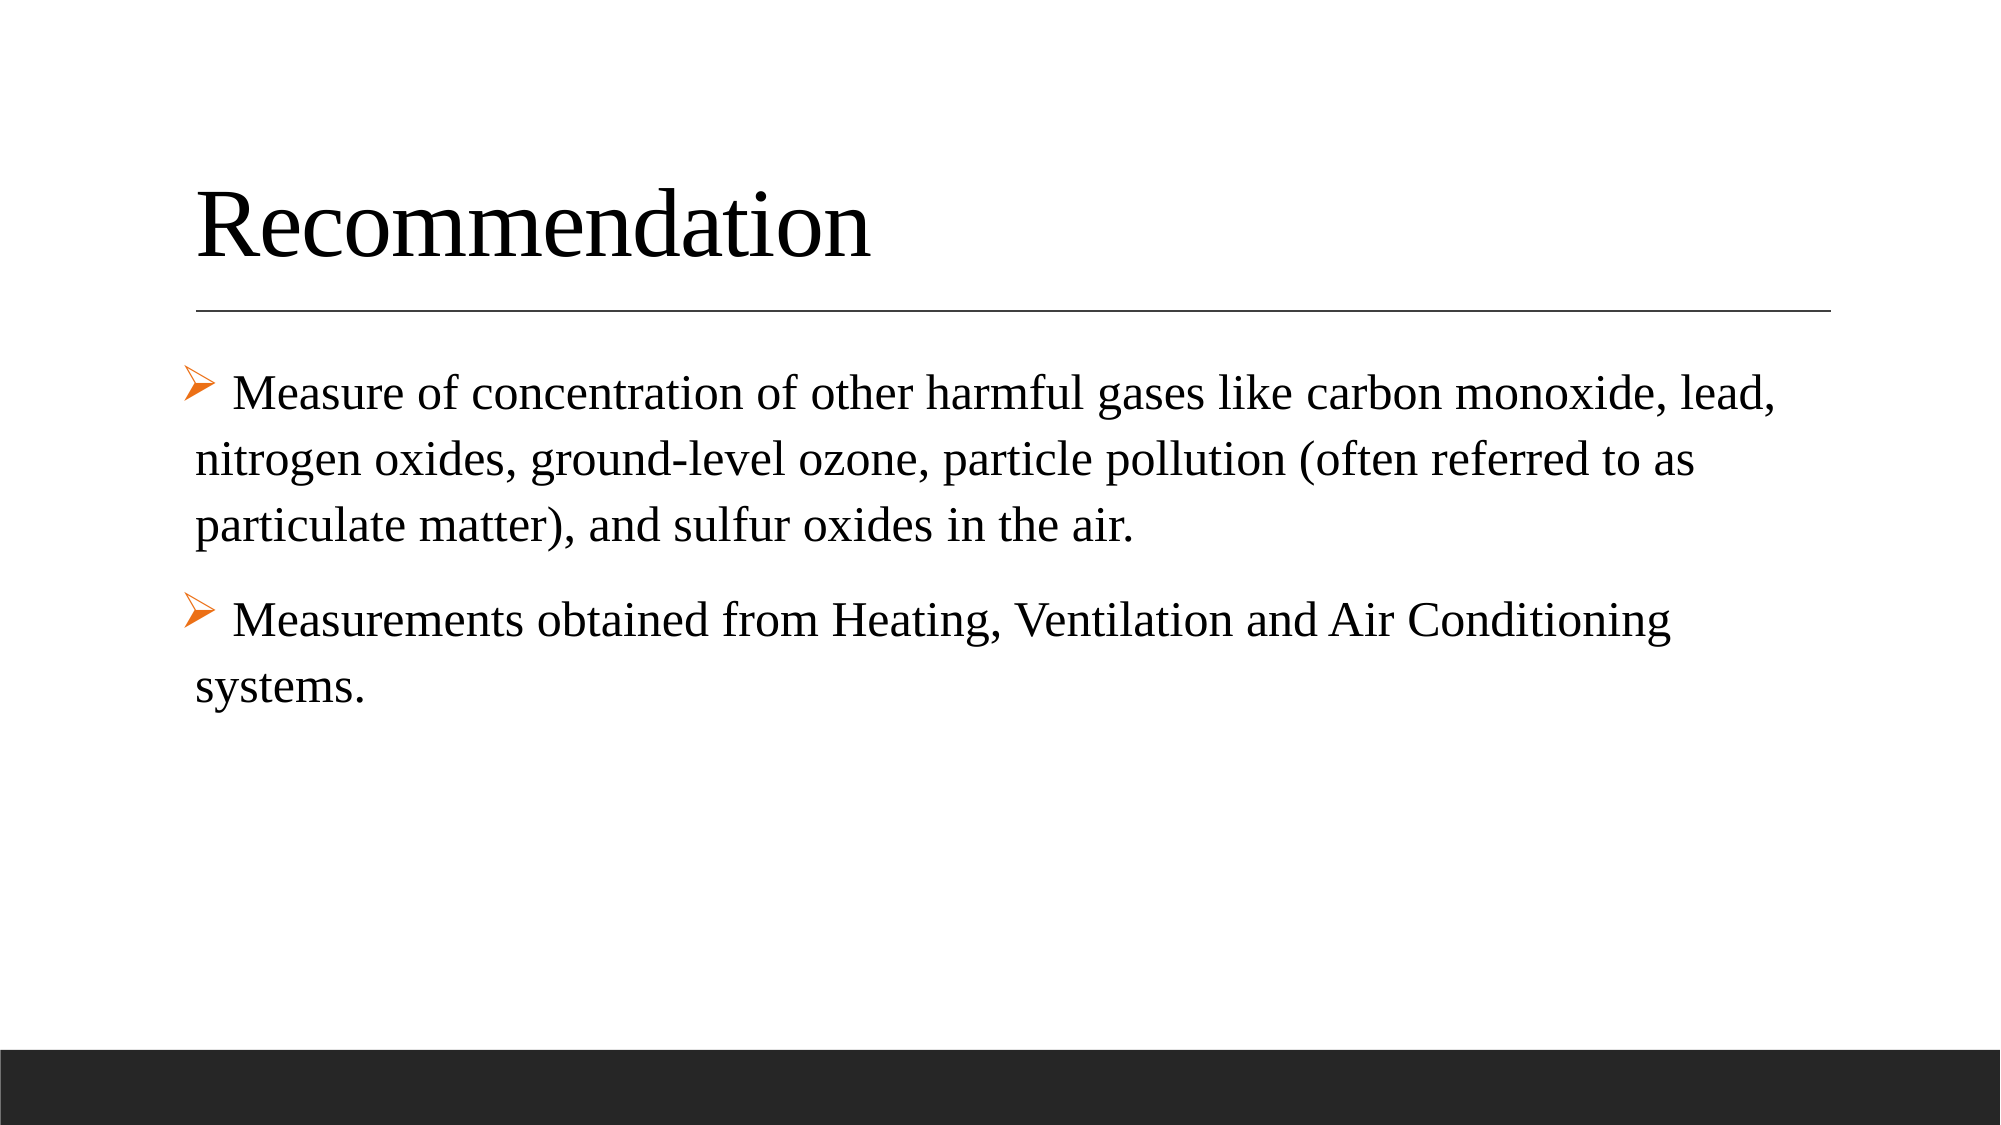

# Recommendation
 Measure of concentration of other harmful gases like carbon monoxide, lead, nitrogen oxides, ground-level ozone, particle pollution (often referred to as particulate matter), and sulfur oxides in the air.
 Measurements obtained from Heating, Ventilation and Air Conditioning systems.